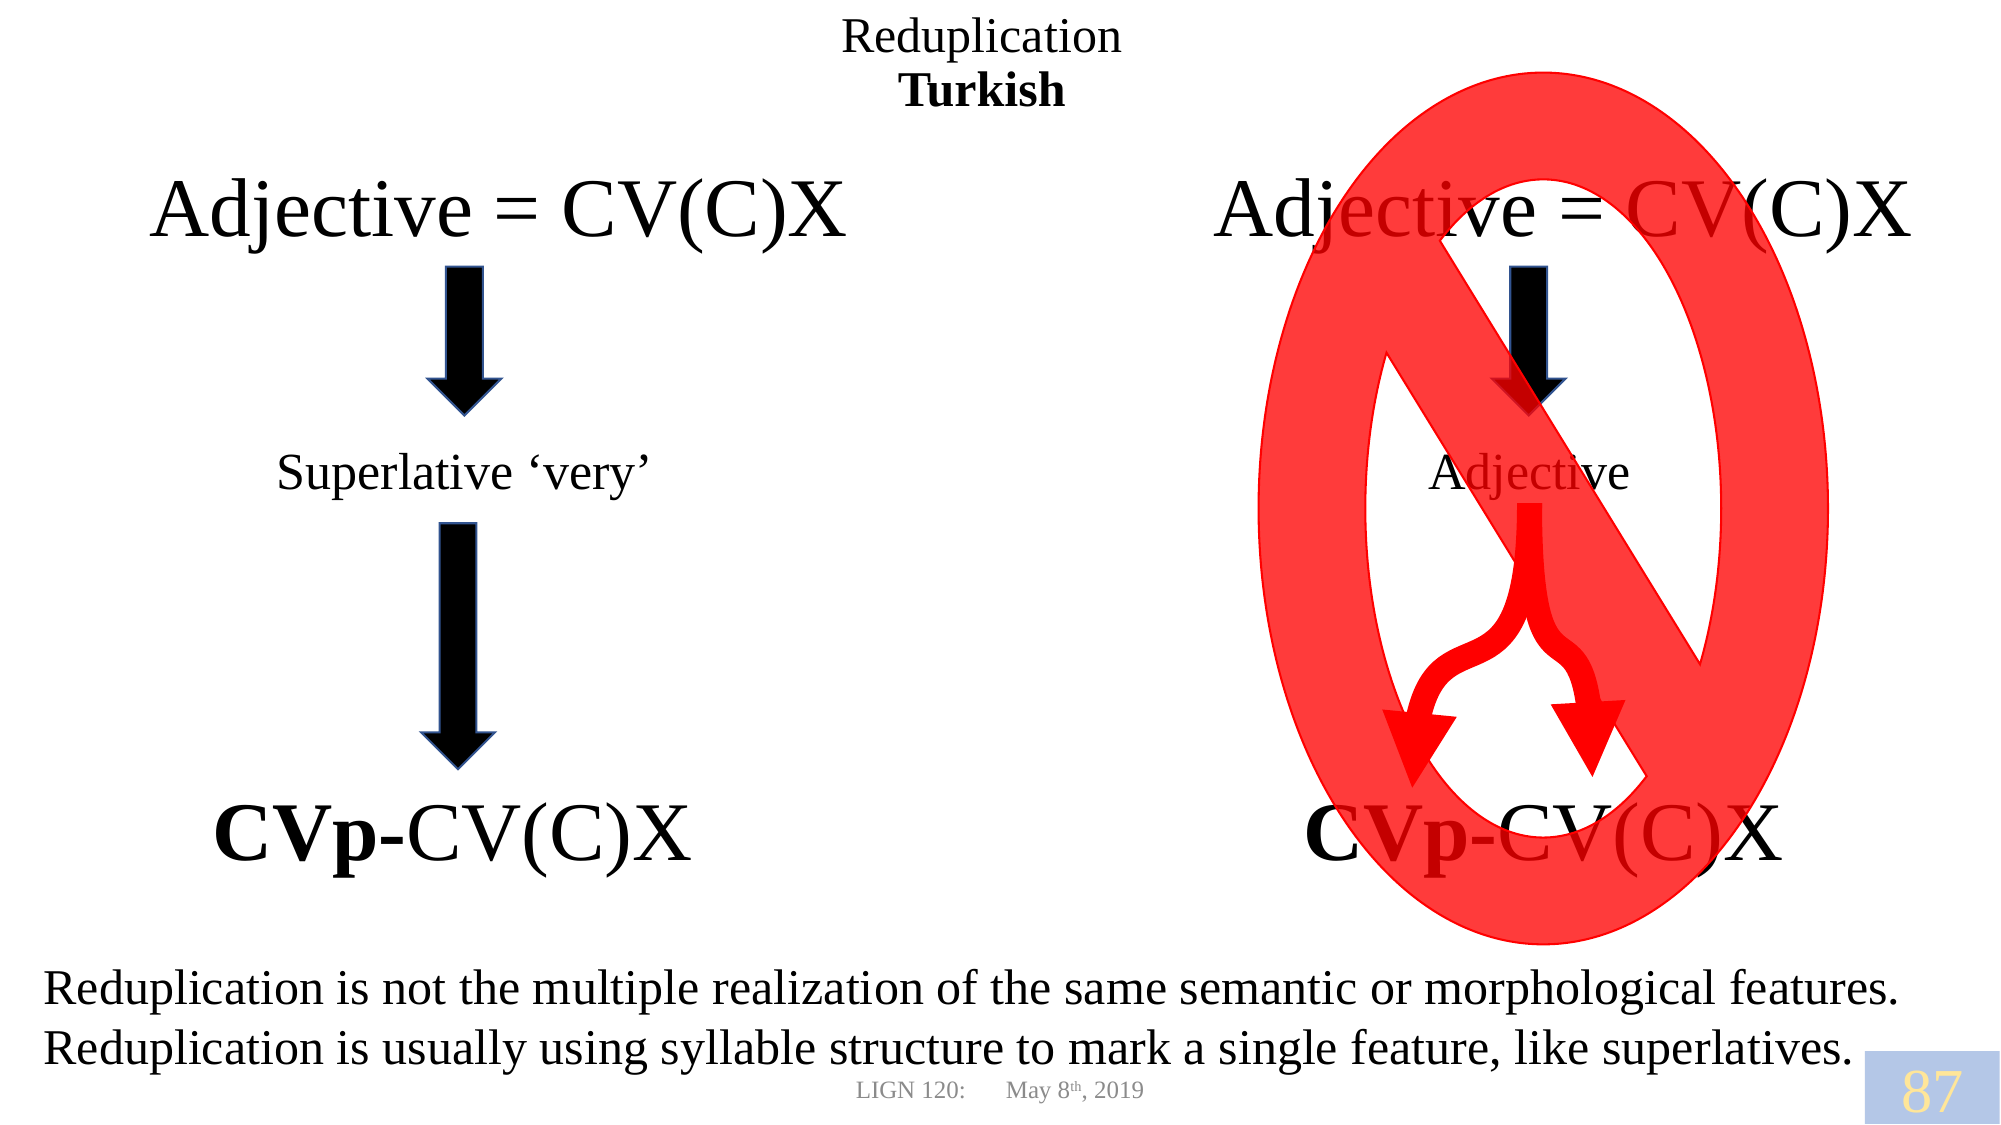

Reduplication
Turkish

Adjective = CV(C)X
Adjective = CV(C)X

Superlative ‘very’
Adjective

CVp-CV(C)X
CVp-CV(C)X
Reduplication is not the multiple realization of the same semantic or morphological features. Reduplication is usually using syllable structure to mark a single feature, like superlatives.
87
LIGN 120:	May 8th, 2019